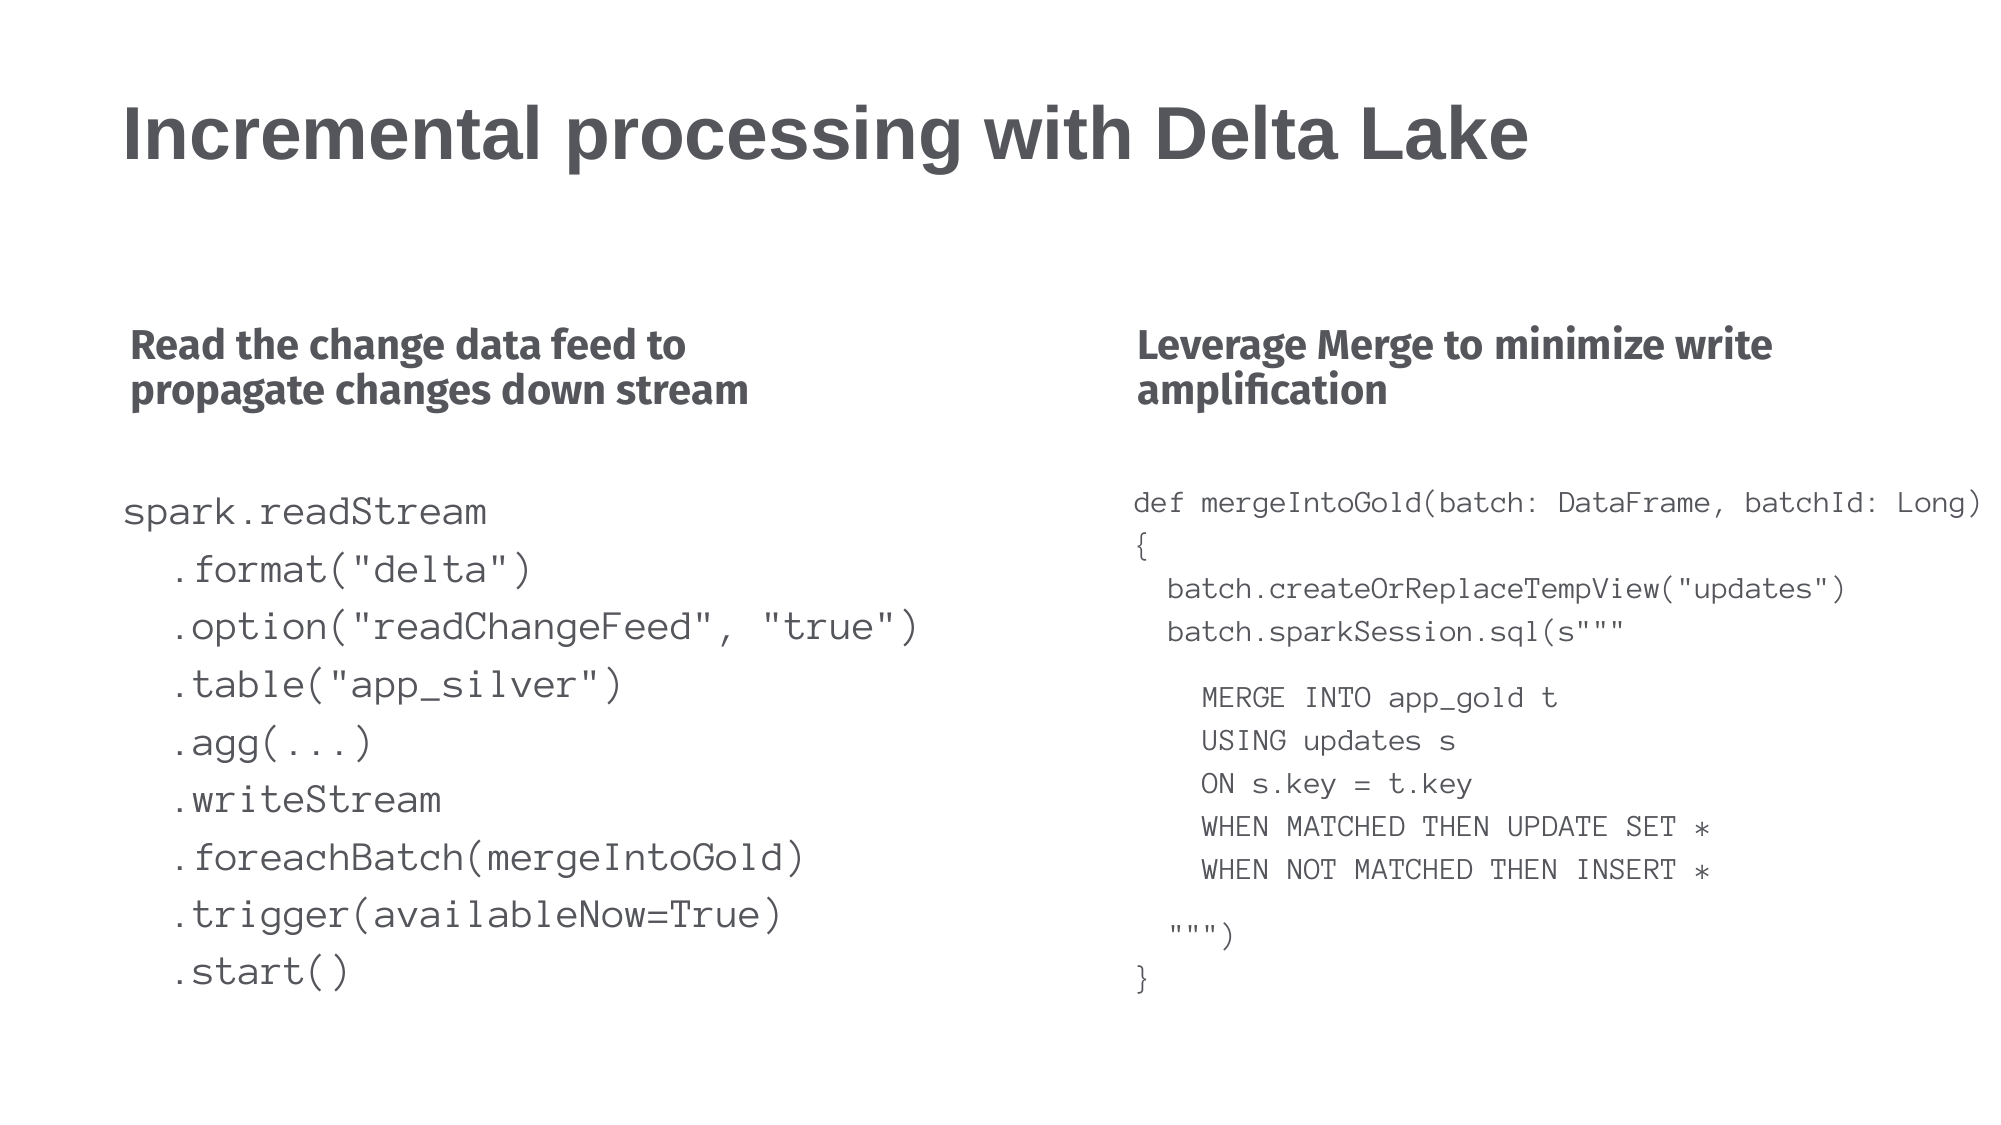

# Incremental processing with Delta Lake

Read the change data feed to propagate changes down stream
Leverage Merge to minimize write amplification
def mergeIntoGold(batch: DataFrame, batchId: Long) {
  batch.createOrReplaceTempView("updates")
  batch.sparkSession.sql(s"""
    MERGE INTO app_gold t
    USING updates s
    ON s.key = t.key
    WHEN MATCHED THEN UPDATE SET *
    WHEN NOT MATCHED THEN INSERT *
  """)
}
spark.readStream
  .format("delta")
  .option("readChangeFeed", "true")
  .table("app_silver")
  .agg(...)
  .writeStream
  .foreachBatch(mergeIntoGold)
  .trigger(availableNow=True)
  .start()